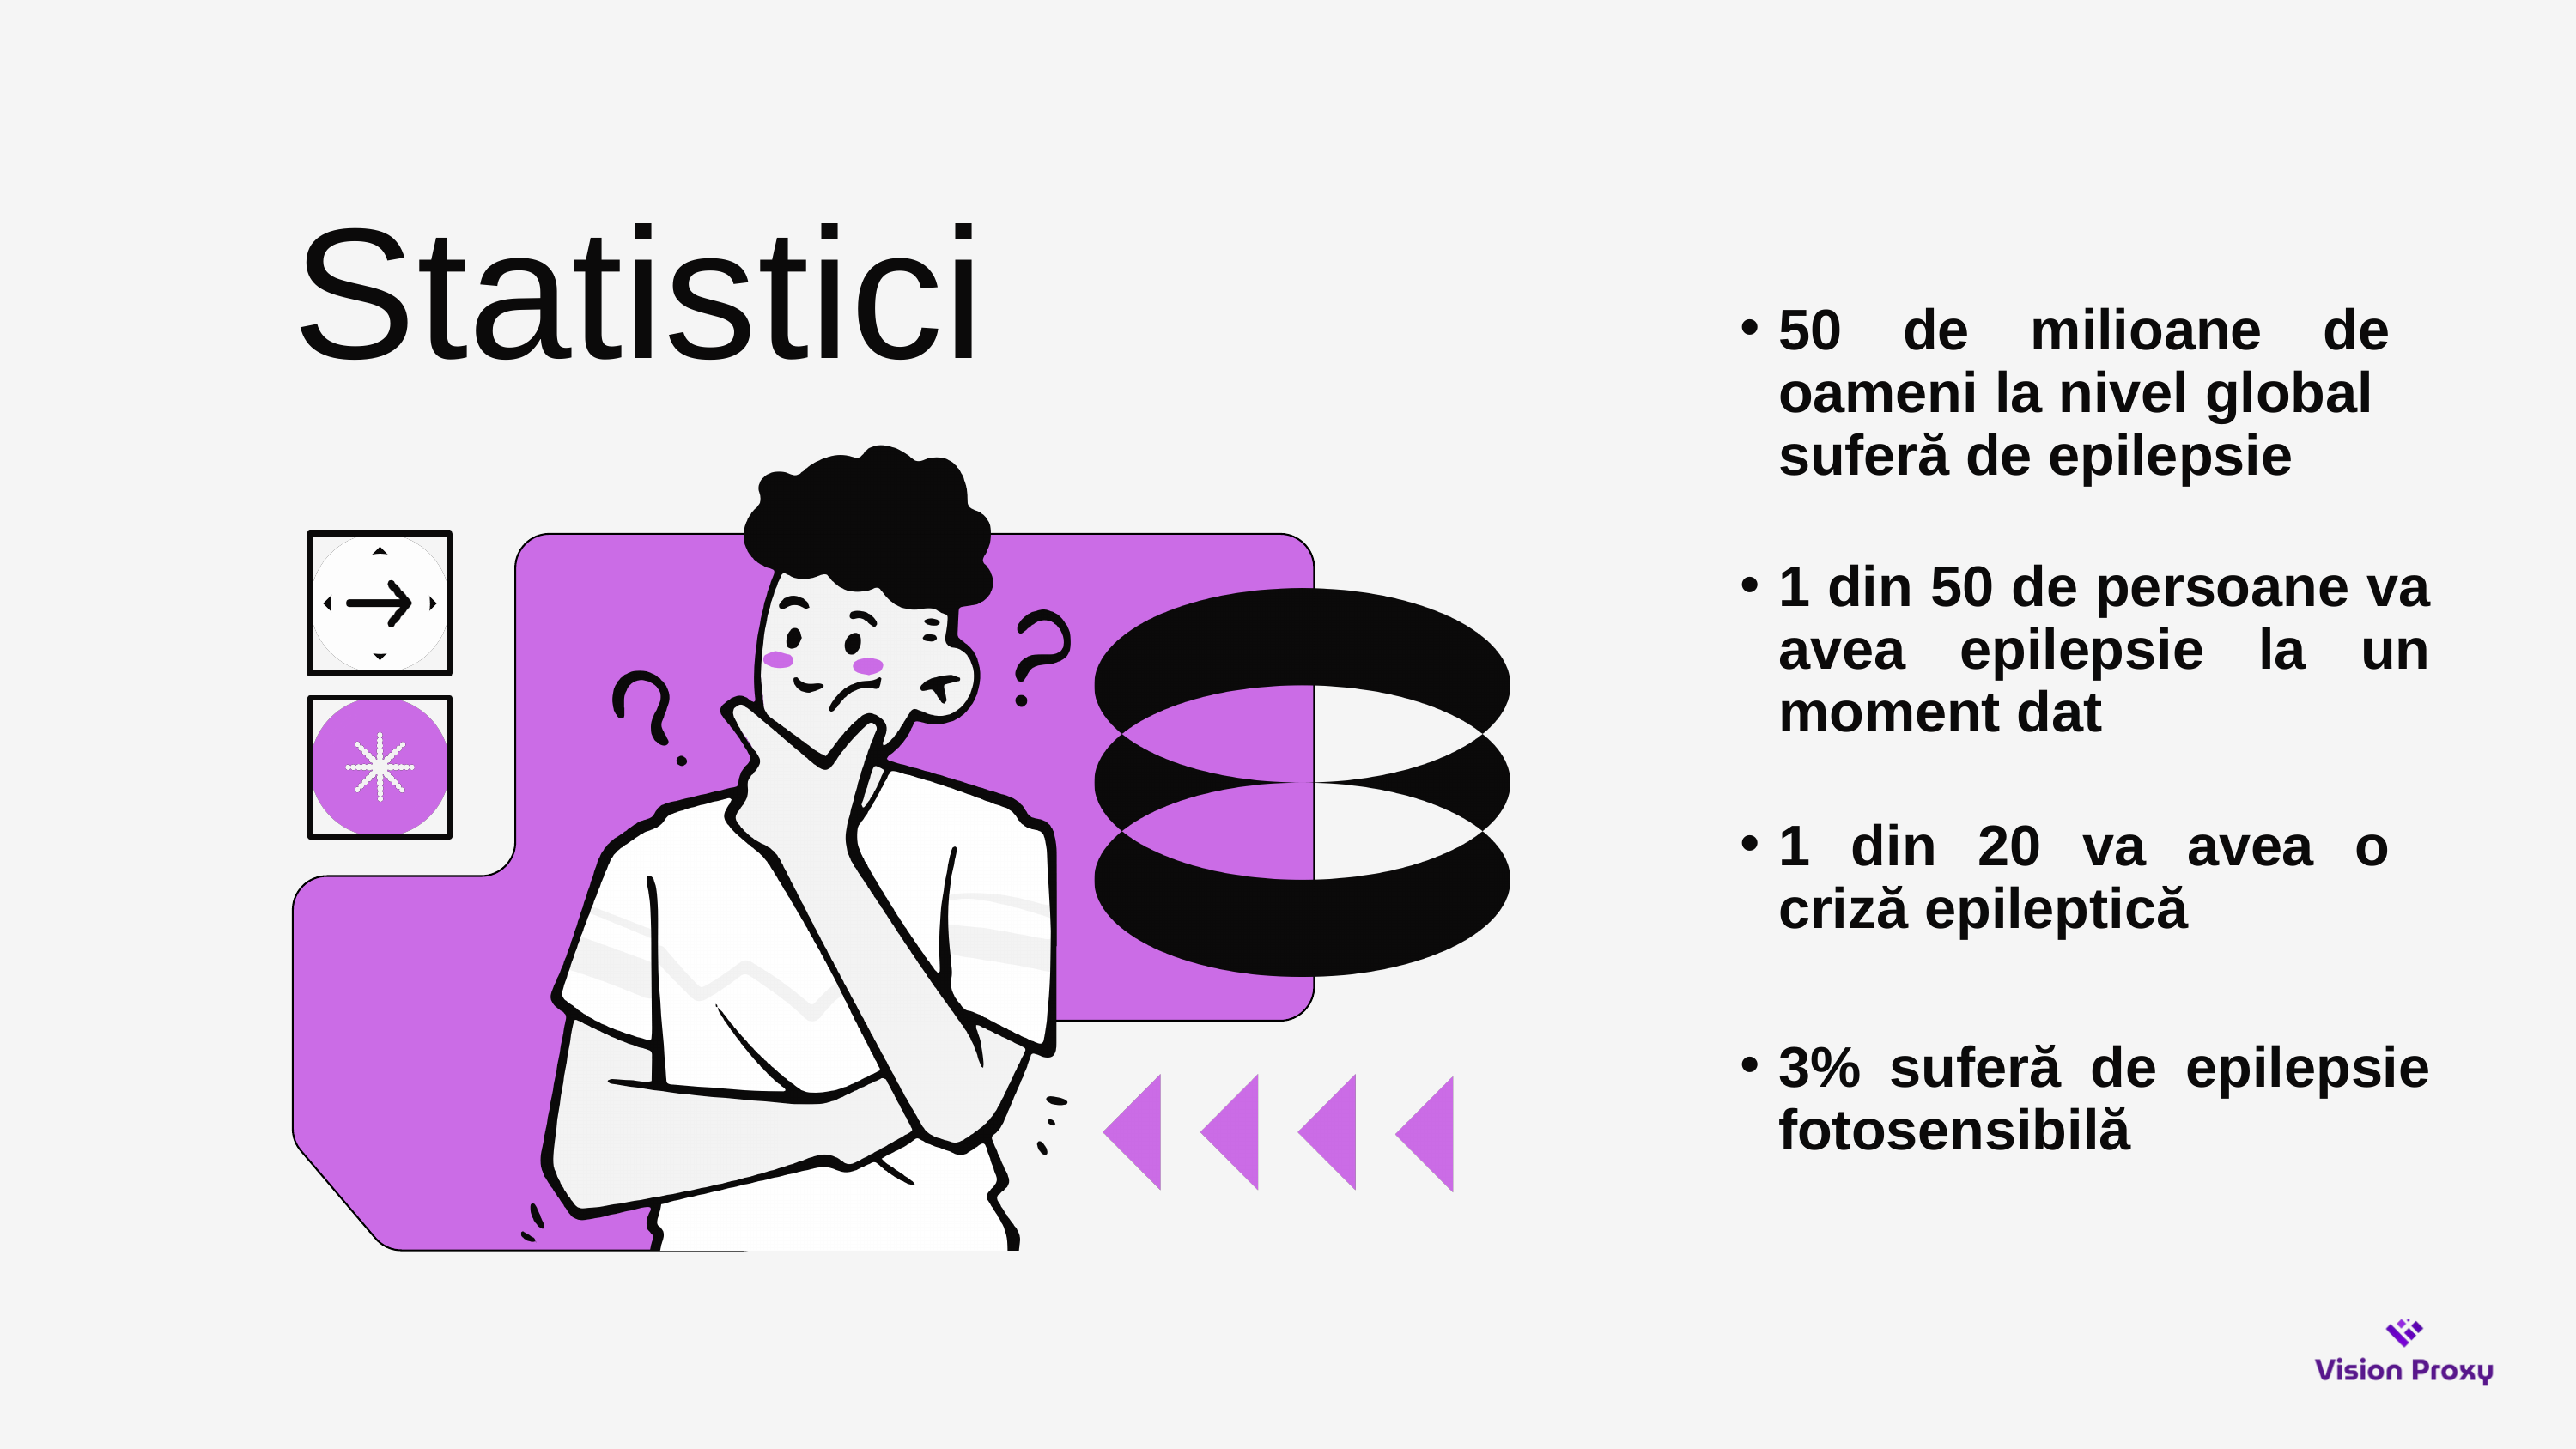

Statistici
50 de milioane de oameni la nivel global  suferă de epilepsie

1 din 50 de persoane va avea epilepsie la un moment dat

1 din 20 va avea o criză epileptică

3% suferă de epilepsie fotosensibilă